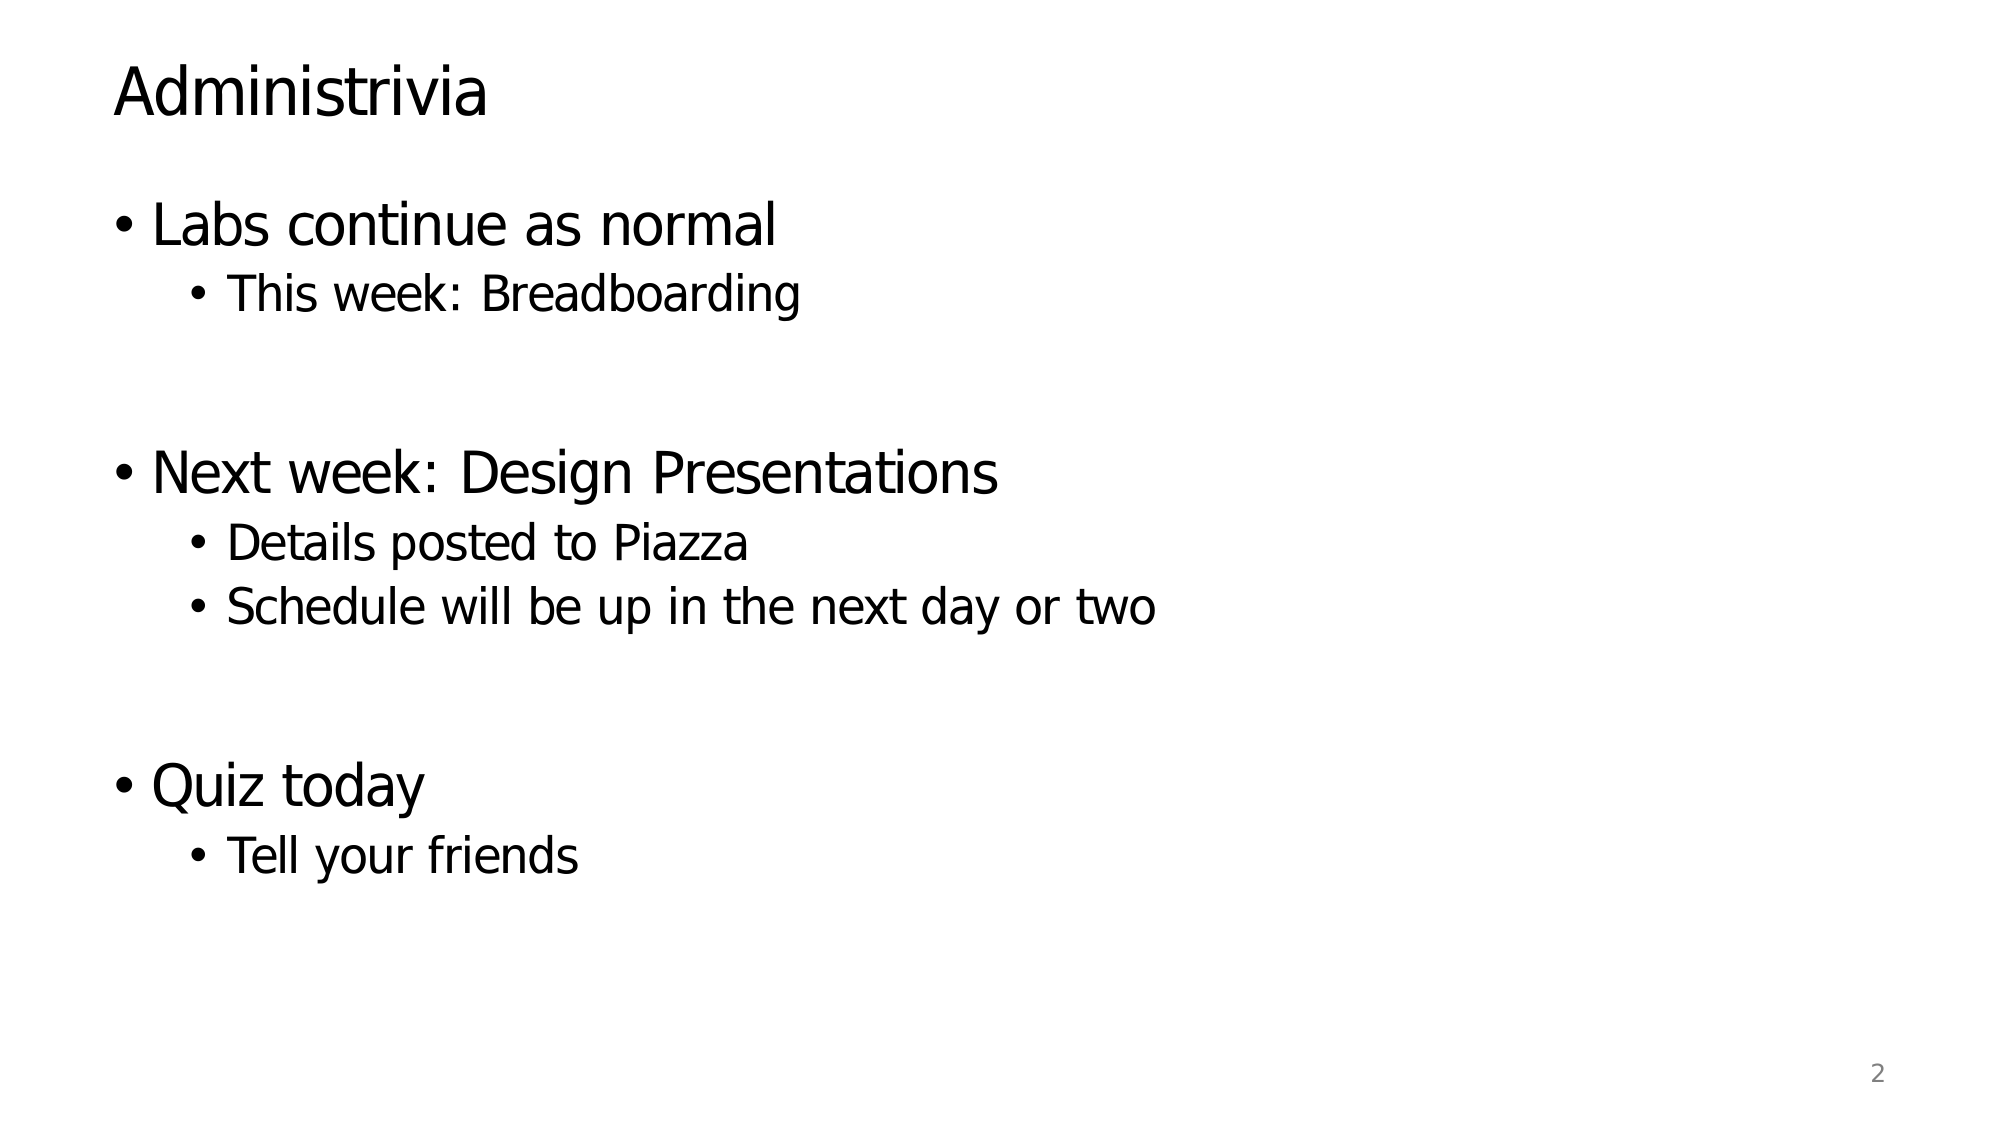

# Administrivia
Labs continue as normal
This week: Breadboarding

Next week: Design Presentations
Details posted to Piazza
Schedule will be up in the next day or two

Quiz today
Tell your friends
2